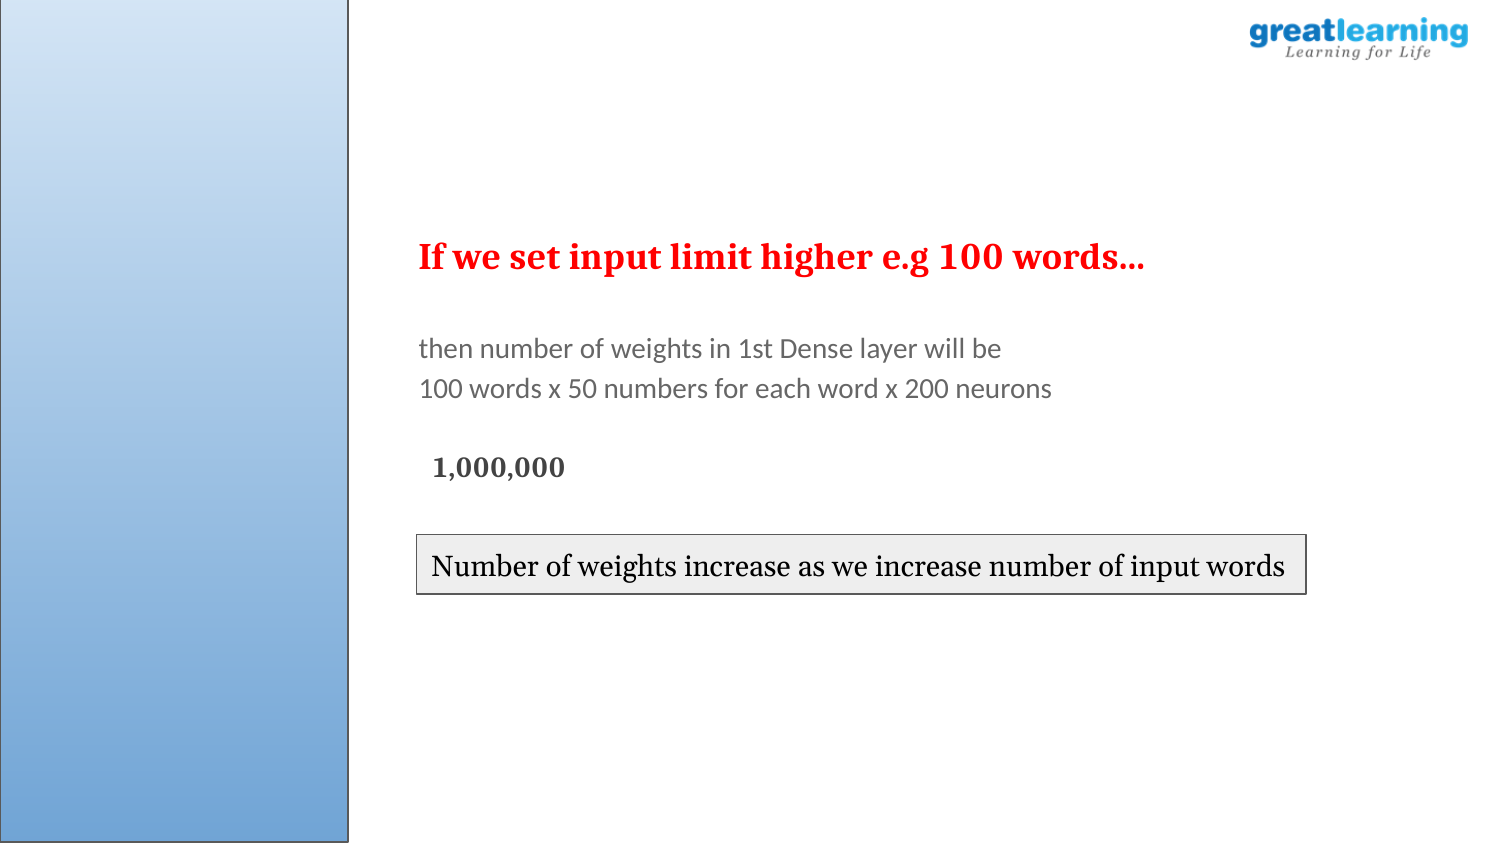

If we set input limit higher e.g 100 words...

then number of weights in 1st Dense layer will be
100 words x 50 numbers for each word x 200 neurons

1,000,000
Number of weights increase as we increase number of input words